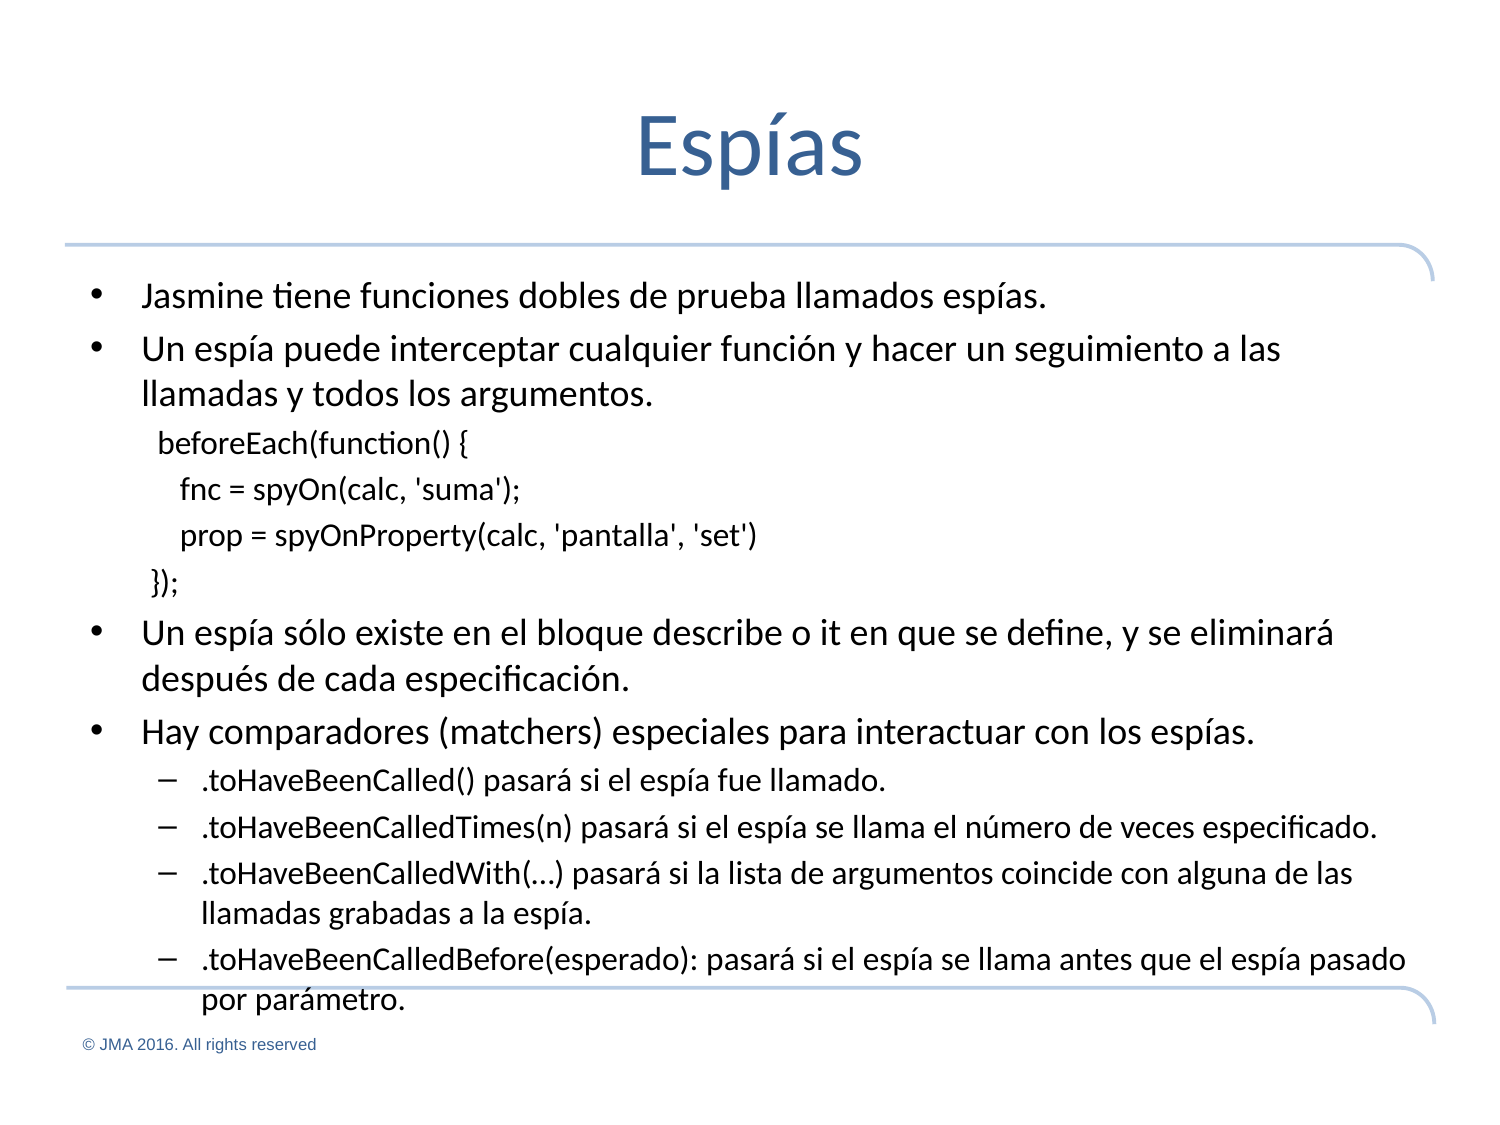

# Espías
Jasmine tiene funciones dobles de prueba llamados espías.
Un espía puede interceptar cualquier función y hacer un seguimiento a las llamadas y todos los argumentos.
 beforeEach(function() {
    fnc = spyOn(calc, 'suma');
    prop = spyOnProperty(calc, 'pantalla', 'set')
});
Un espía sólo existe en el bloque describe o it en que se define, y se eliminará después de cada especificación.
Hay comparadores (matchers) especiales para interactuar con los espías.
.toHaveBeenCalled() pasará si el espía fue llamado.
.toHaveBeenCalledTimes(n) pasará si el espía se llama el número de veces especificado.
.toHaveBeenCalledWith(…) pasará si la lista de argumentos coincide con alguna de las llamadas grabadas a la espía.
.toHaveBeenCalledBefore(esperado): pasará si el espía se llama antes que el espía pasado por parámetro.